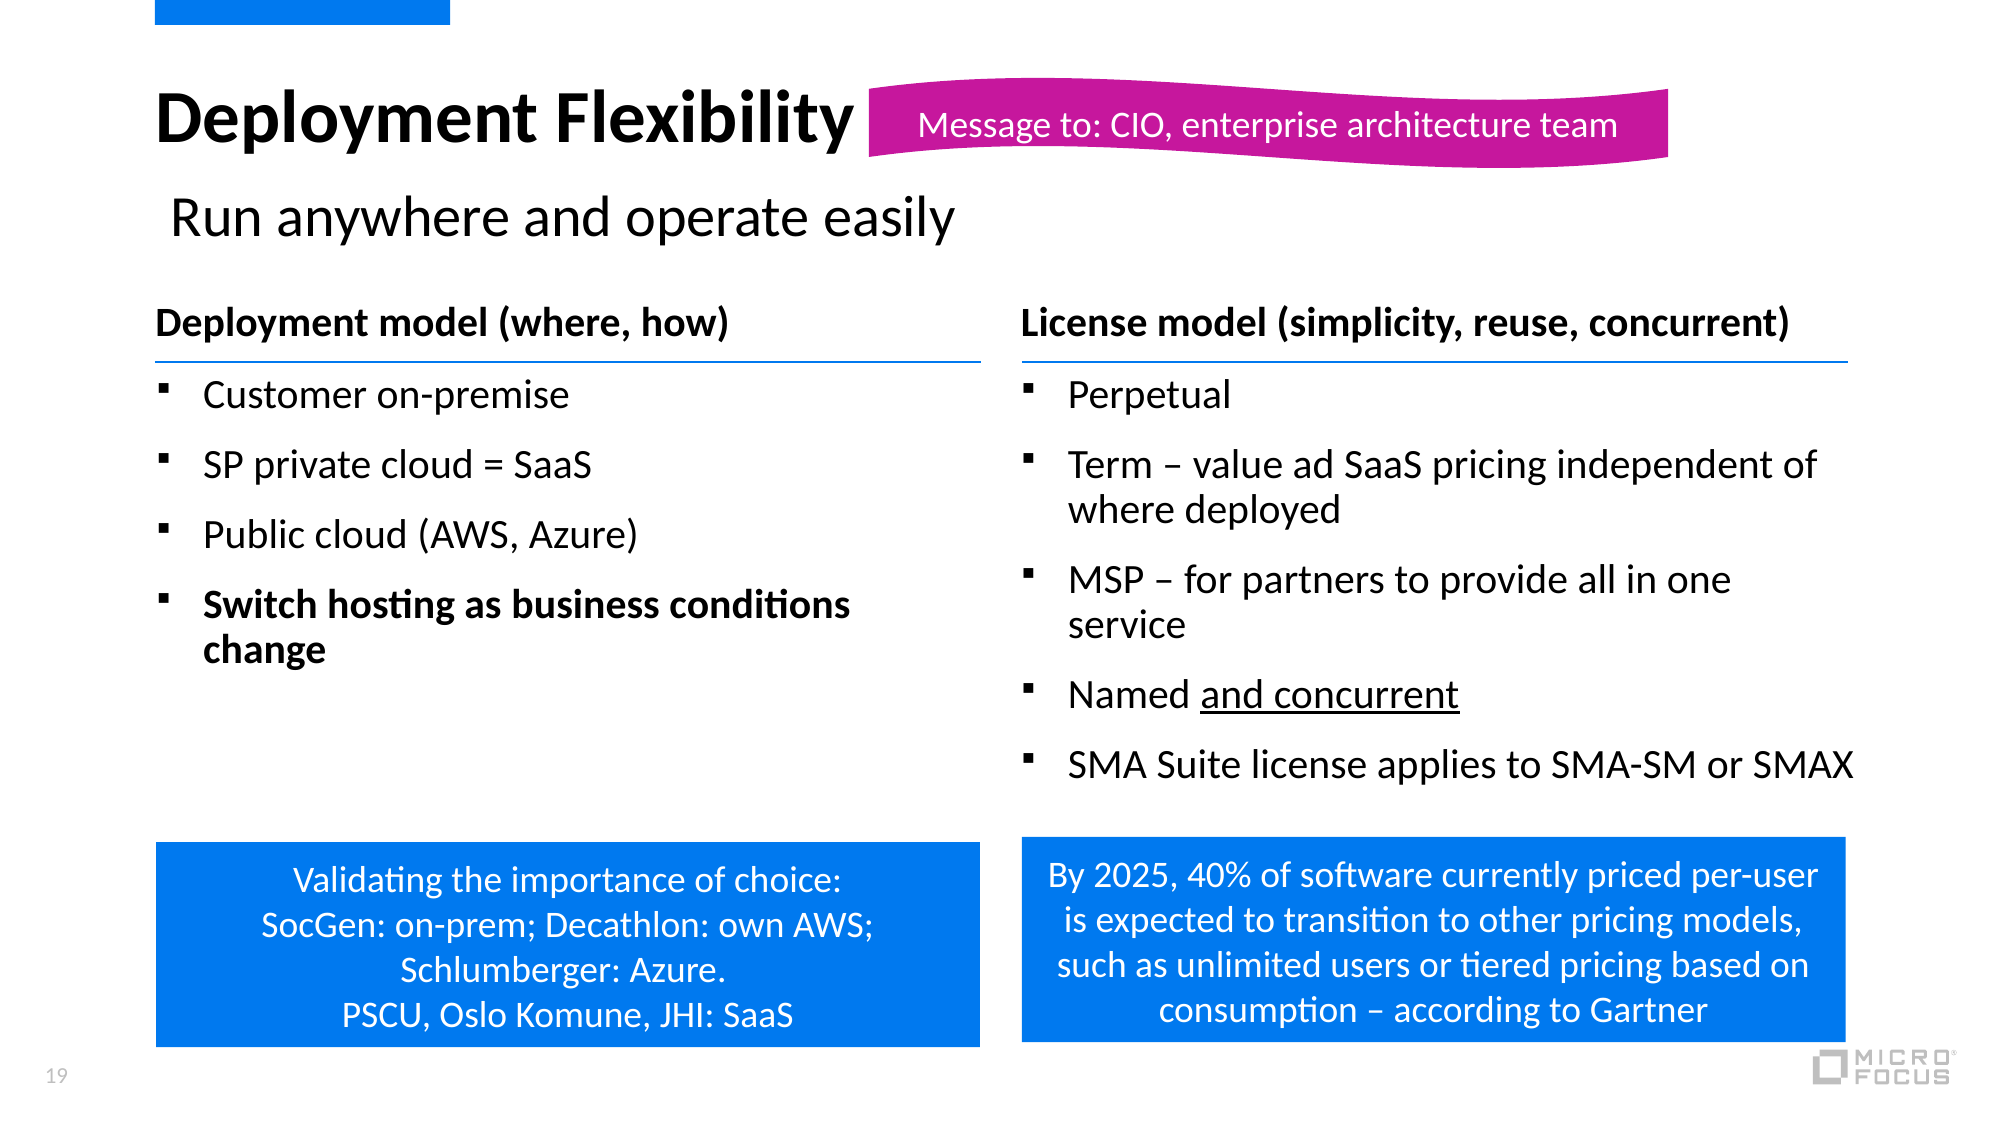

# Deployment Flexibility
Message to: CIO, enterprise architecture team
Run anywhere and operate easily
License model (simplicity, reuse, concurrent)
Deployment model (where, how)
Customer on-premise
SP private cloud = SaaS
Public cloud (AWS, Azure)
Switch hosting as business conditions change

Perpetual
Term – value ad SaaS pricing independent of where deployed
MSP – for partners to provide all in one service
Named and concurrent
SMA Suite license applies to SMA-SM or SMAX
By 2025, 40% of software currently priced per-user is expected to transition to other pricing models, such as unlimited users or tiered pricing based on consumption – according to Gartner
Validating the importance of choice:
SocGen: on-prem; Decathlon: own AWS; Schlumberger: Azure.
PSCU, Oslo Komune, JHI: SaaS
19